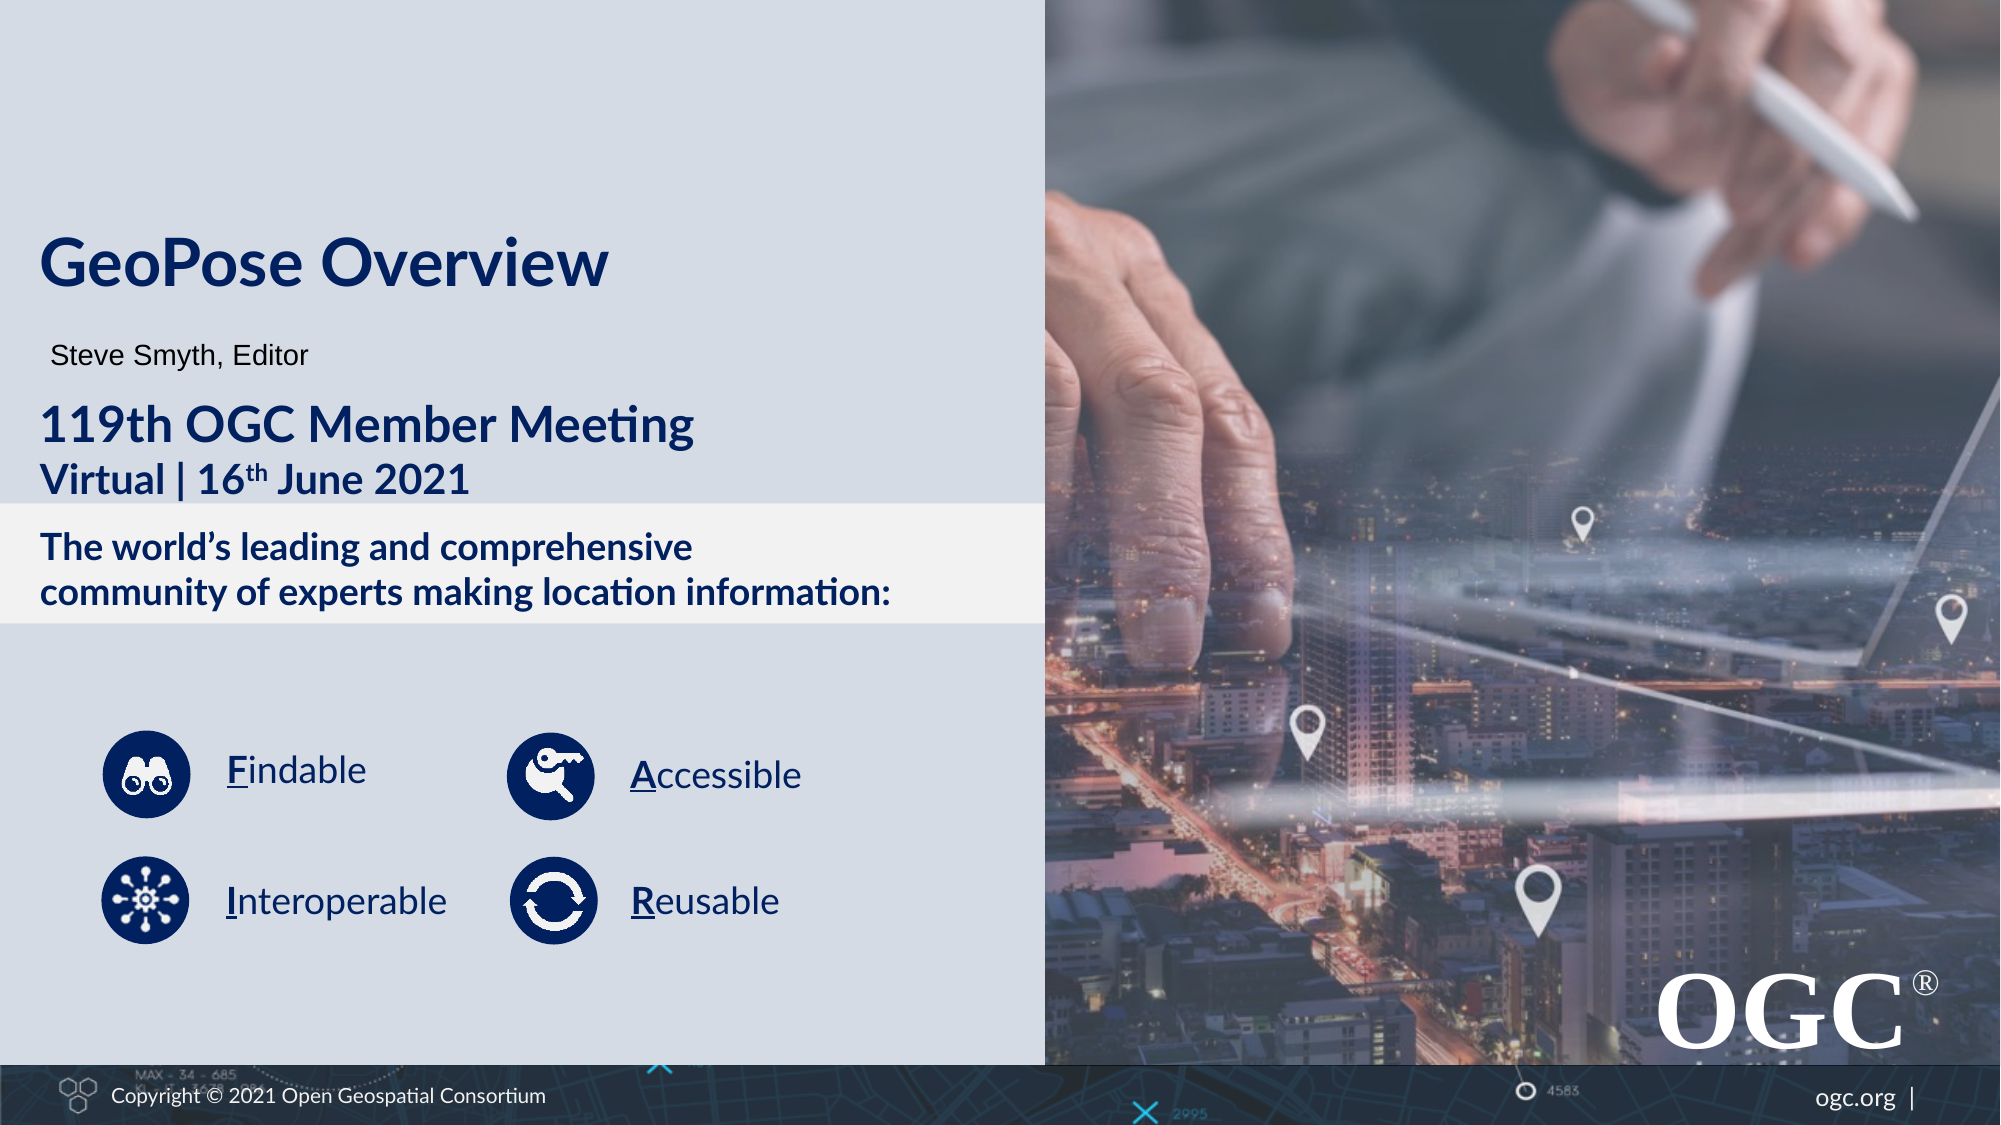

GeoPose Overview

Steve Smyth, Editor
119th OGC Member Meeting
Virtual | 16th June 2021